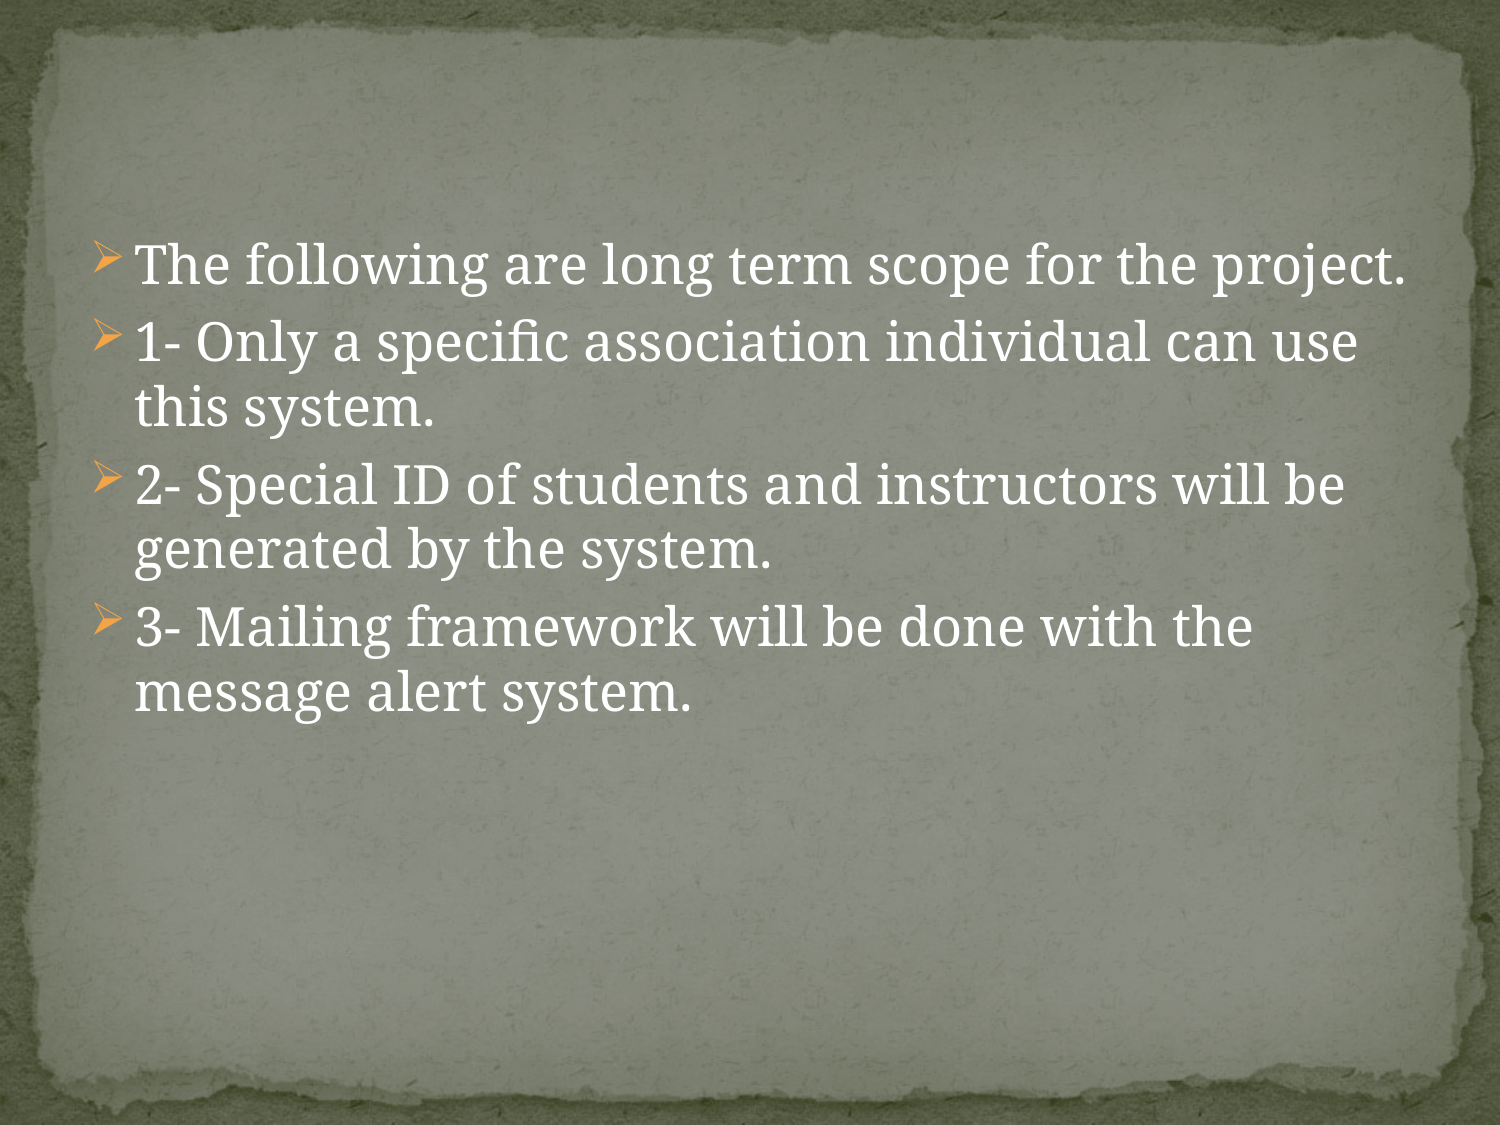

#
The following are long term scope for the project.
1- Only a specific association individual can use this system.
2- Special ID of students and instructors will be generated by the system.
3- Mailing framework will be done with the message alert system.